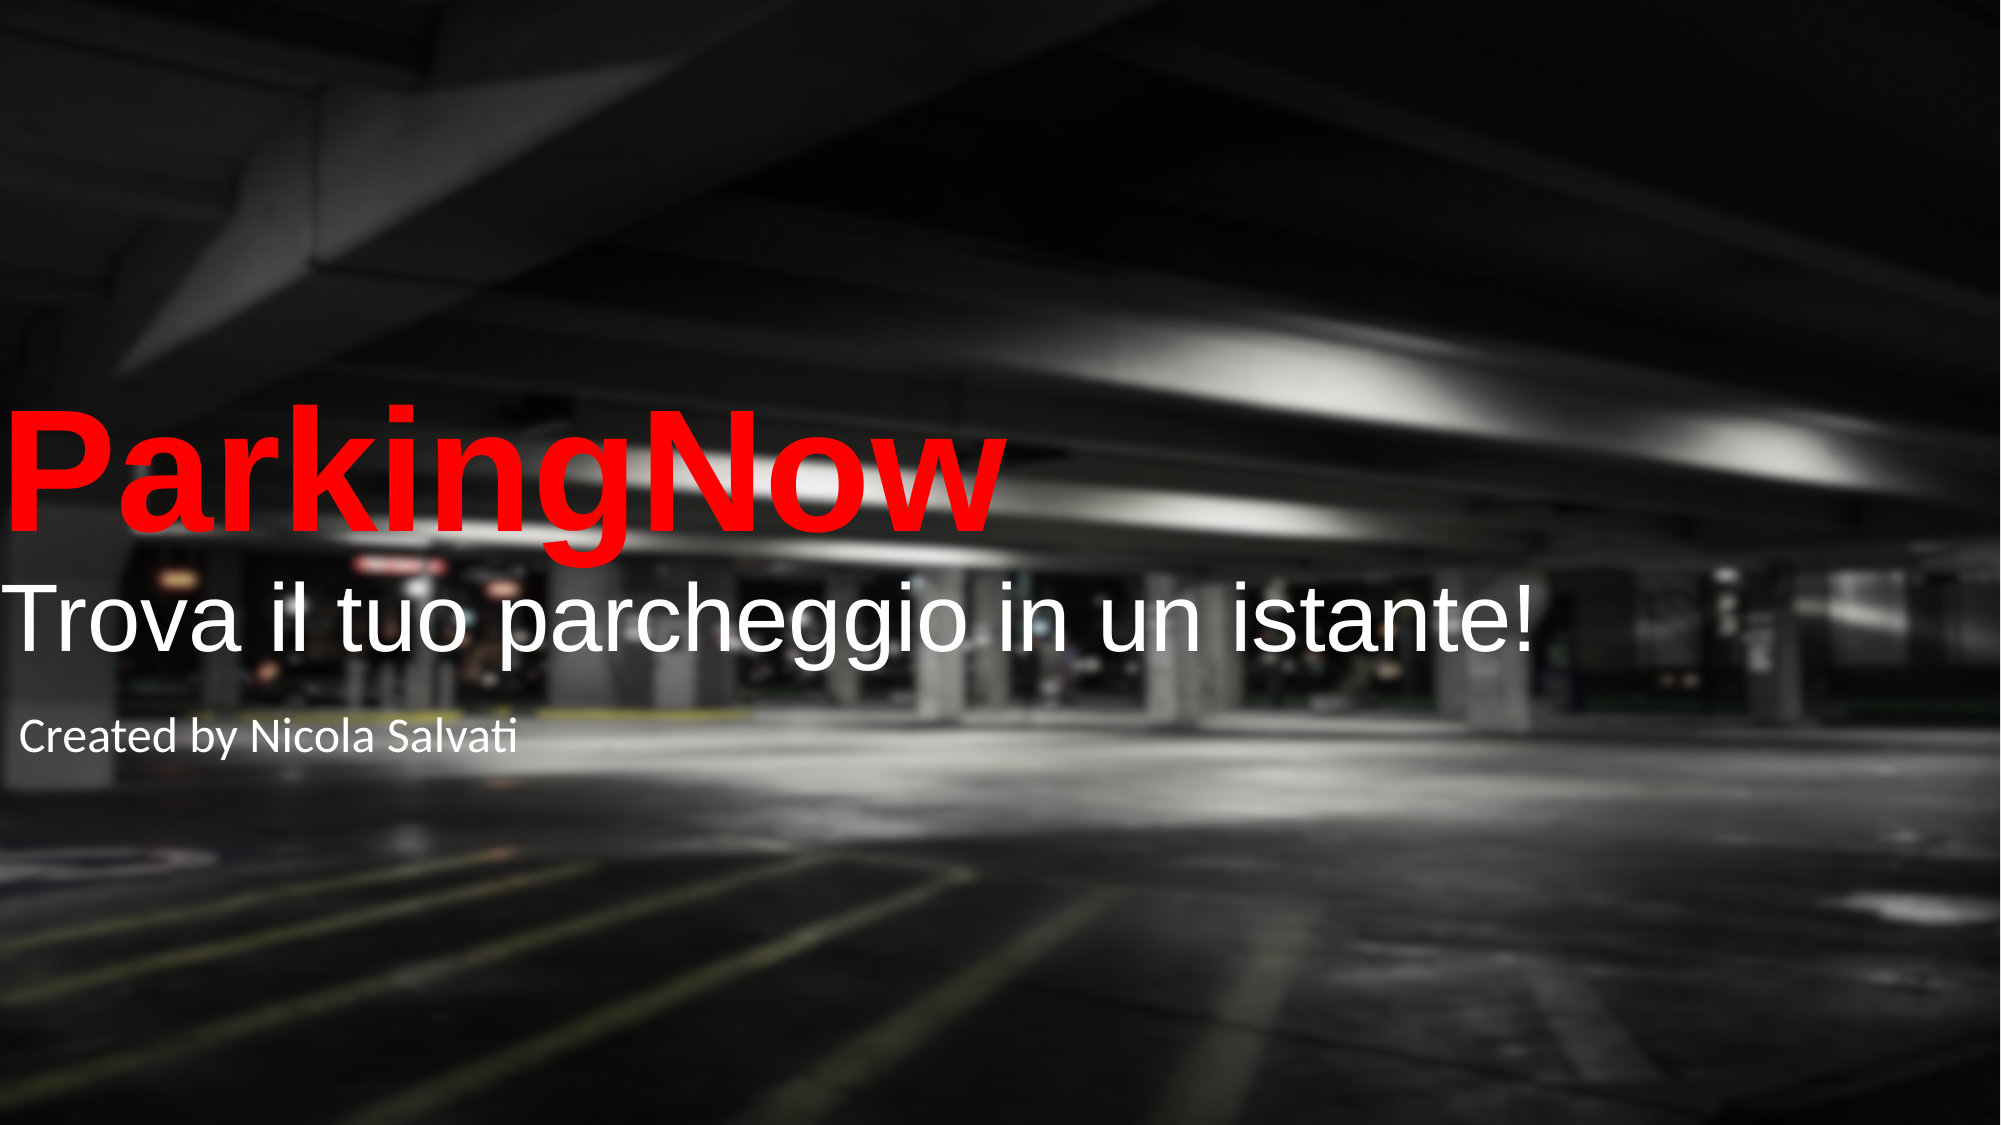

# ParkingNow Trova il tuo parcheggio in un istante!
Created by Nicola Salvati